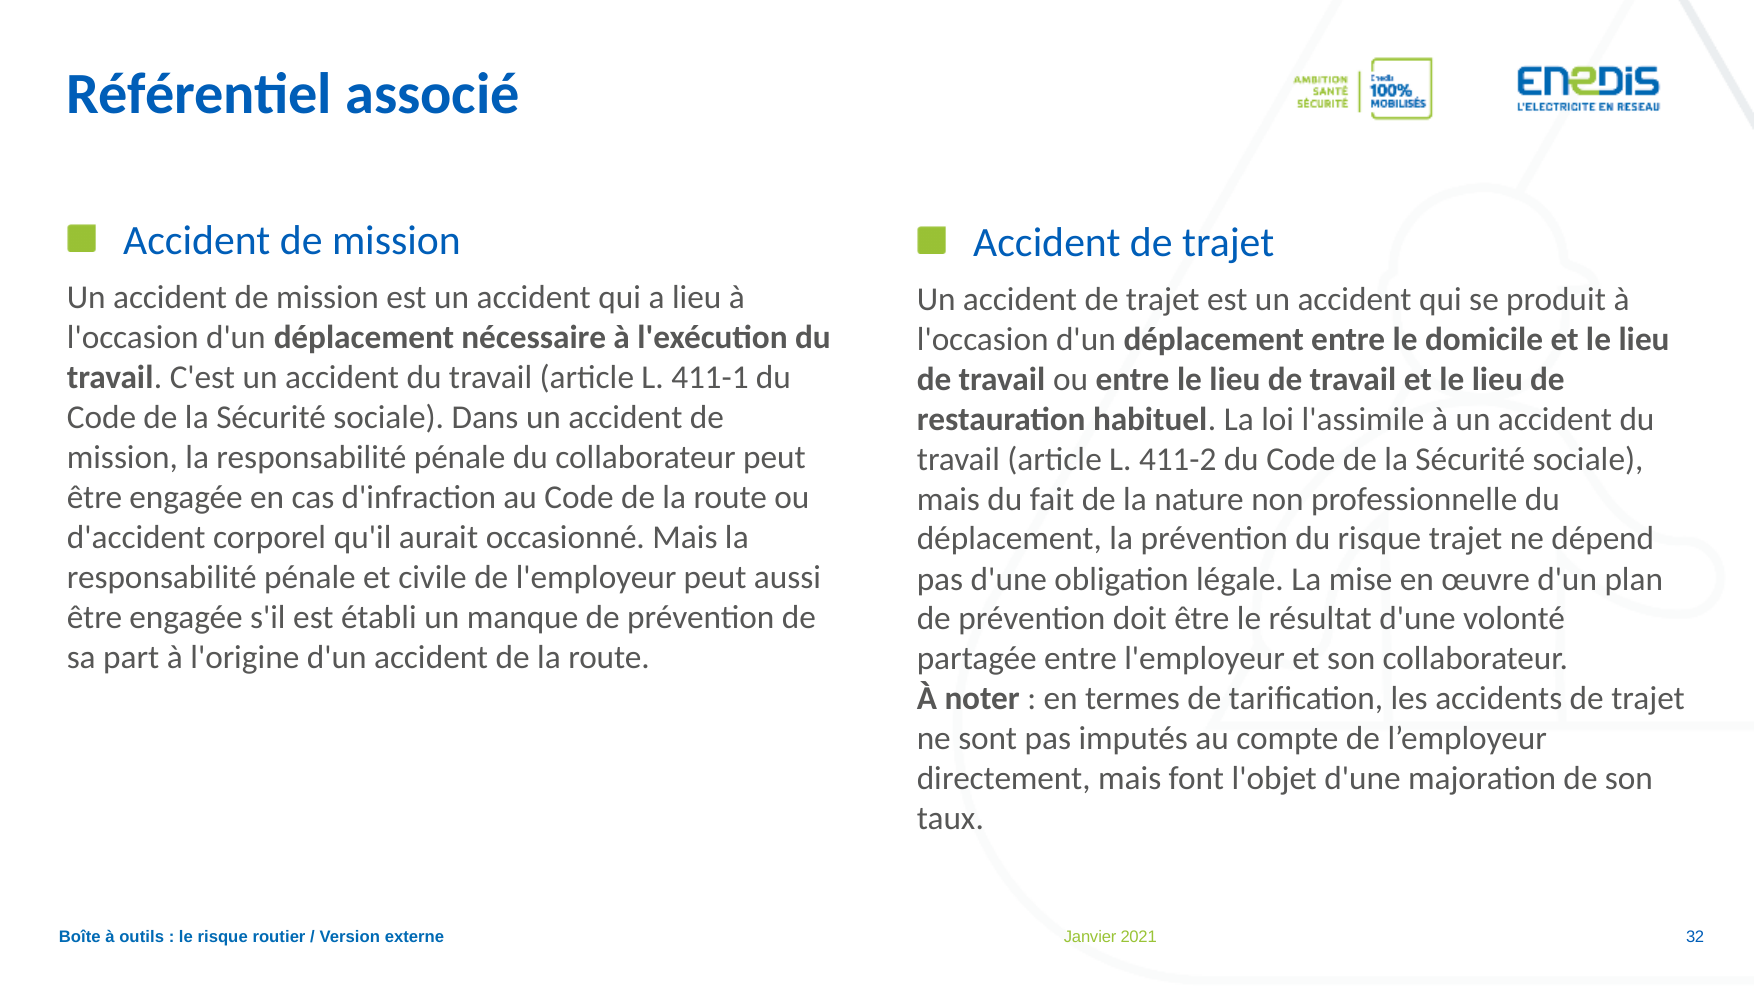

Référentiel associé

Accident de mission
Un accident de mission est un accident qui a lieu à l'occasion d'un déplacement nécessaire à l'exécution du travail. C'est un accident du travail (article L. 411-1 du Code de la Sécurité sociale). Dans un accident de mission, la responsabilité pénale du collaborateur peut être engagée en cas d'infraction au Code de la route ou d'accident corporel qu'il aurait occasionné. Mais la responsabilité pénale et civile de l'employeur peut aussi être engagée s'il est établi un manque de prévention de sa part à l'origine d'un accident de la route.

Accident de trajet
Un accident de trajet est un accident qui se produit à l'occasion d'un déplacement entre le domicile et le lieu de travail ou entre le lieu de travail et le lieu de restauration habituel. La loi l'assimile à un accident du travail (article L. 411-2 du Code de la Sécurité sociale), mais du fait de la nature non professionnelle du déplacement, la prévention du risque trajet ne dépend pas d'une obligation légale. La mise en œuvre d'un plan de prévention doit être le résultat d'une volonté partagée entre l'employeur et son collaborateur.
À noter : en termes de tarification, les accidents de trajet ne sont pas imputés au compte de l’employeur directement, mais font l'objet d'une majoration de son taux.